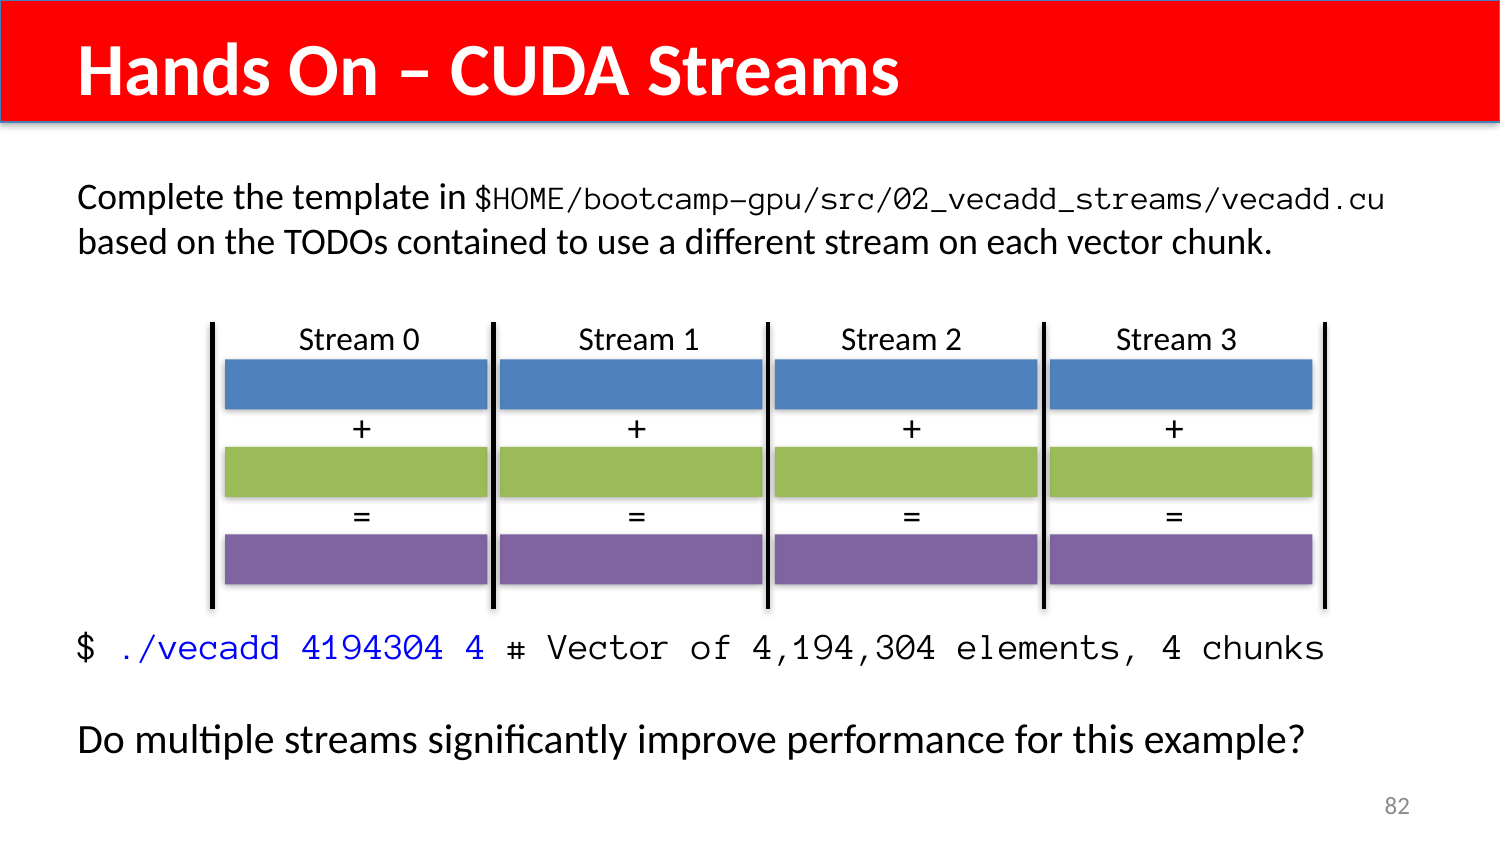

Hands On – CUDA Streams
Complete the template in $HOME/bootcamp-gpu/src/02_vecadd_streams/vecadd.cu based on the TODOs contained to use a different stream on each vector chunk.

$ ./vecadd 4194304 4 # Vector of 4,194,304 elements, 4 chunks

Do multiple streams significantly improve performance for this example?
Stream 0
Stream 1
Stream 2
Stream 3

+
+
+
+

=
=
=
=

82